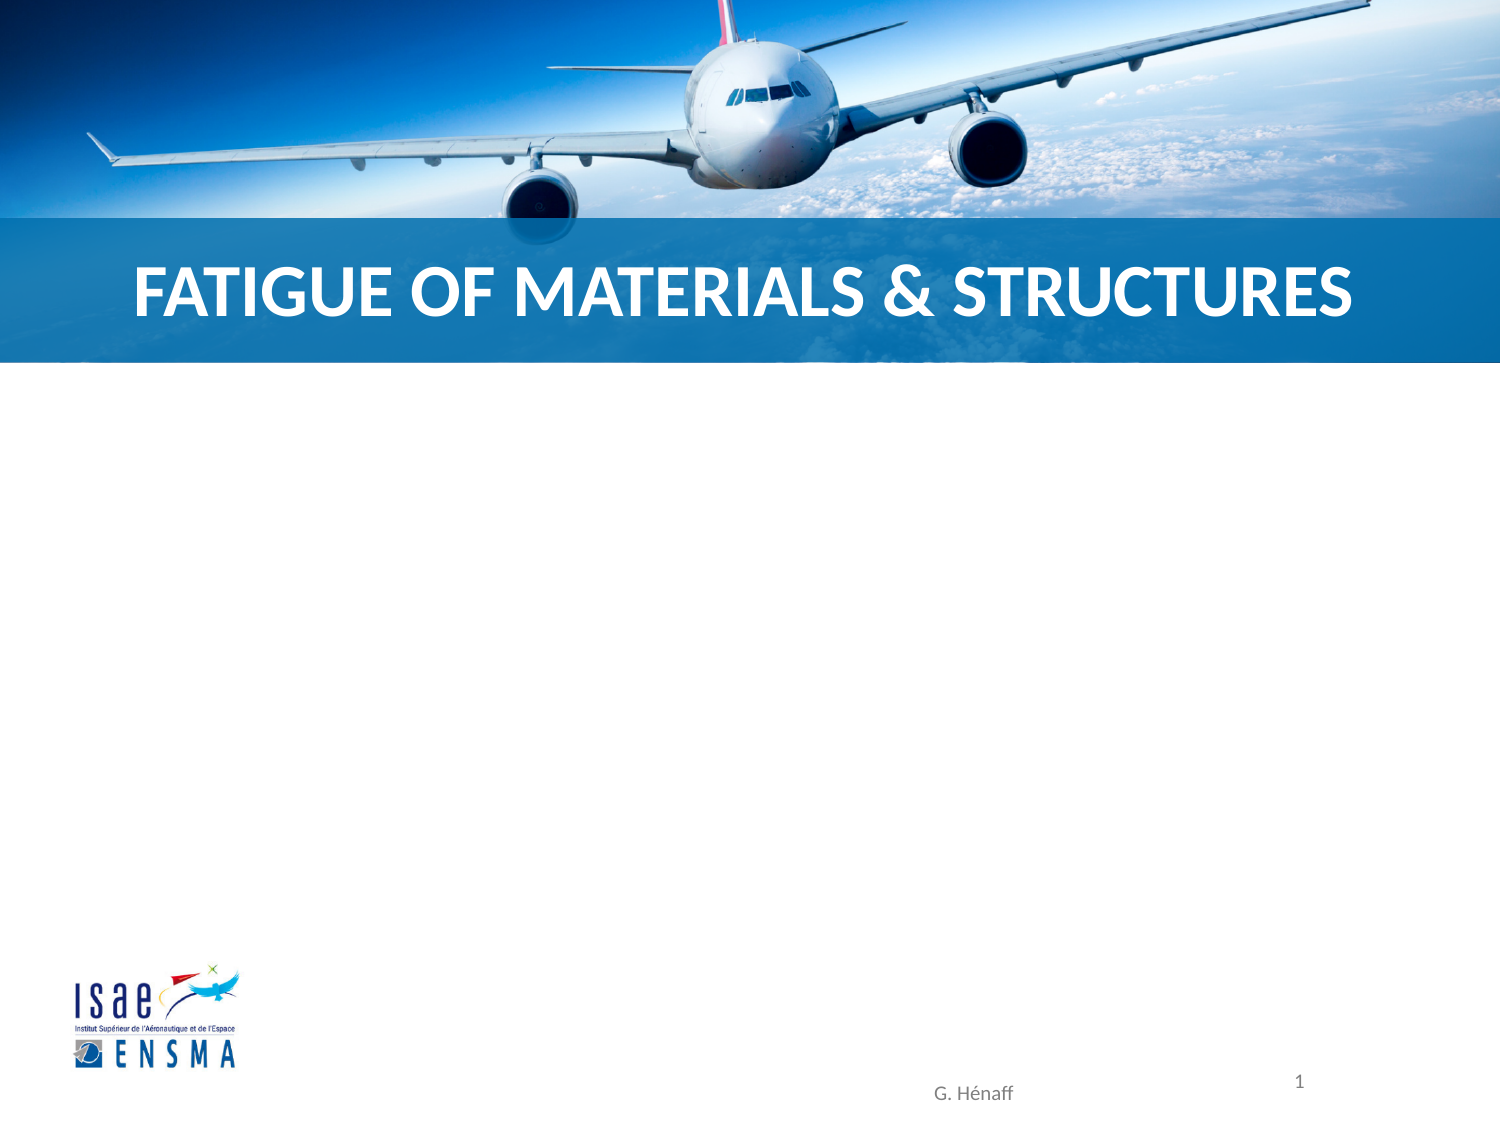

# FATIGUE OF MATERIALS & STRUCTURES

1
G. Hénaff